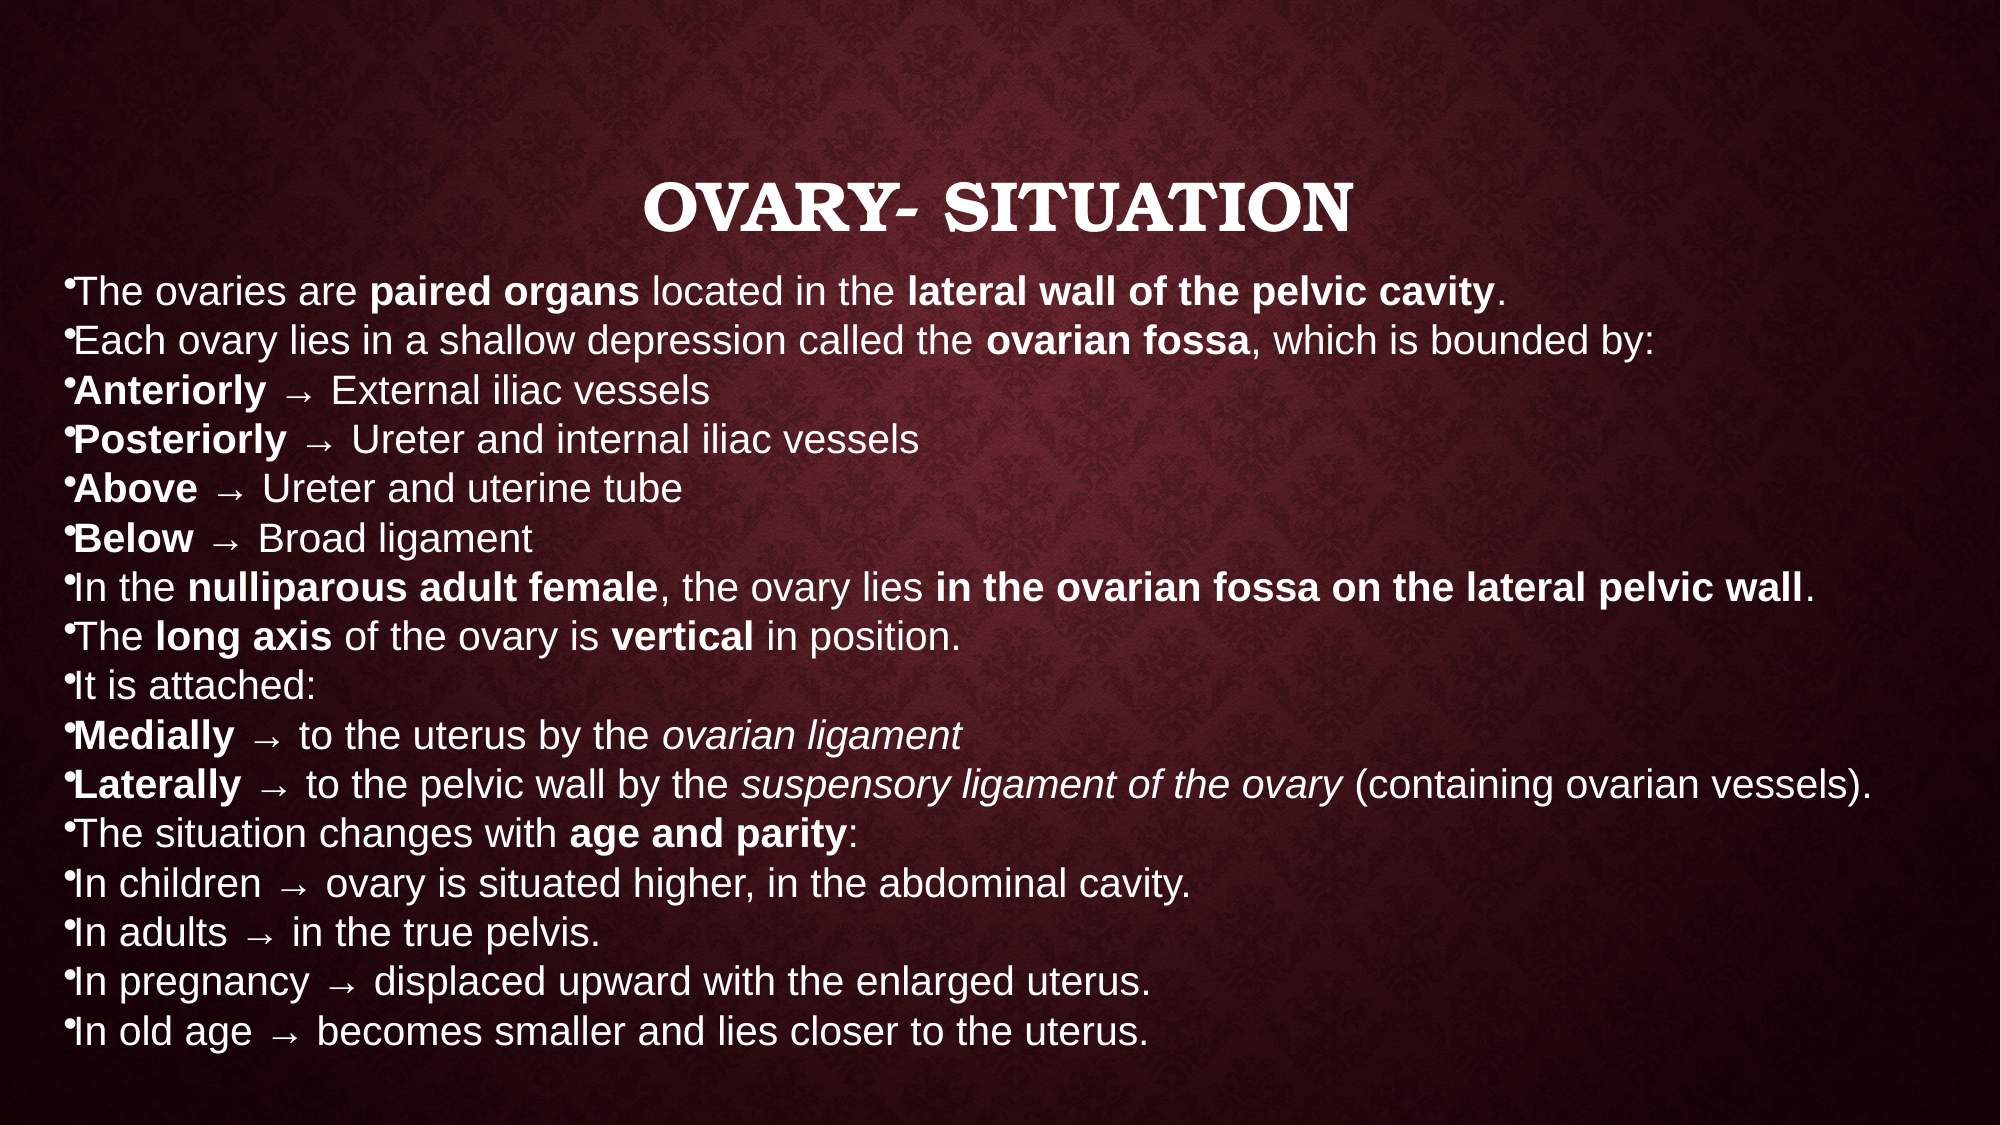

# Ovary- situation
The ovaries are paired organs located in the lateral wall of the pelvic cavity.
Each ovary lies in a shallow depression called the ovarian fossa, which is bounded by:
Anteriorly → External iliac vessels
Posteriorly → Ureter and internal iliac vessels
Above → Ureter and uterine tube
Below → Broad ligament
In the nulliparous adult female, the ovary lies in the ovarian fossa on the lateral pelvic wall.
The long axis of the ovary is vertical in position.
It is attached:
Medially → to the uterus by the ovarian ligament
Laterally → to the pelvic wall by the suspensory ligament of the ovary (containing ovarian vessels).
The situation changes with age and parity:
In children → ovary is situated higher, in the abdominal cavity.
In adults → in the true pelvis.
In pregnancy → displaced upward with the enlarged uterus.
In old age → becomes smaller and lies closer to the uterus.